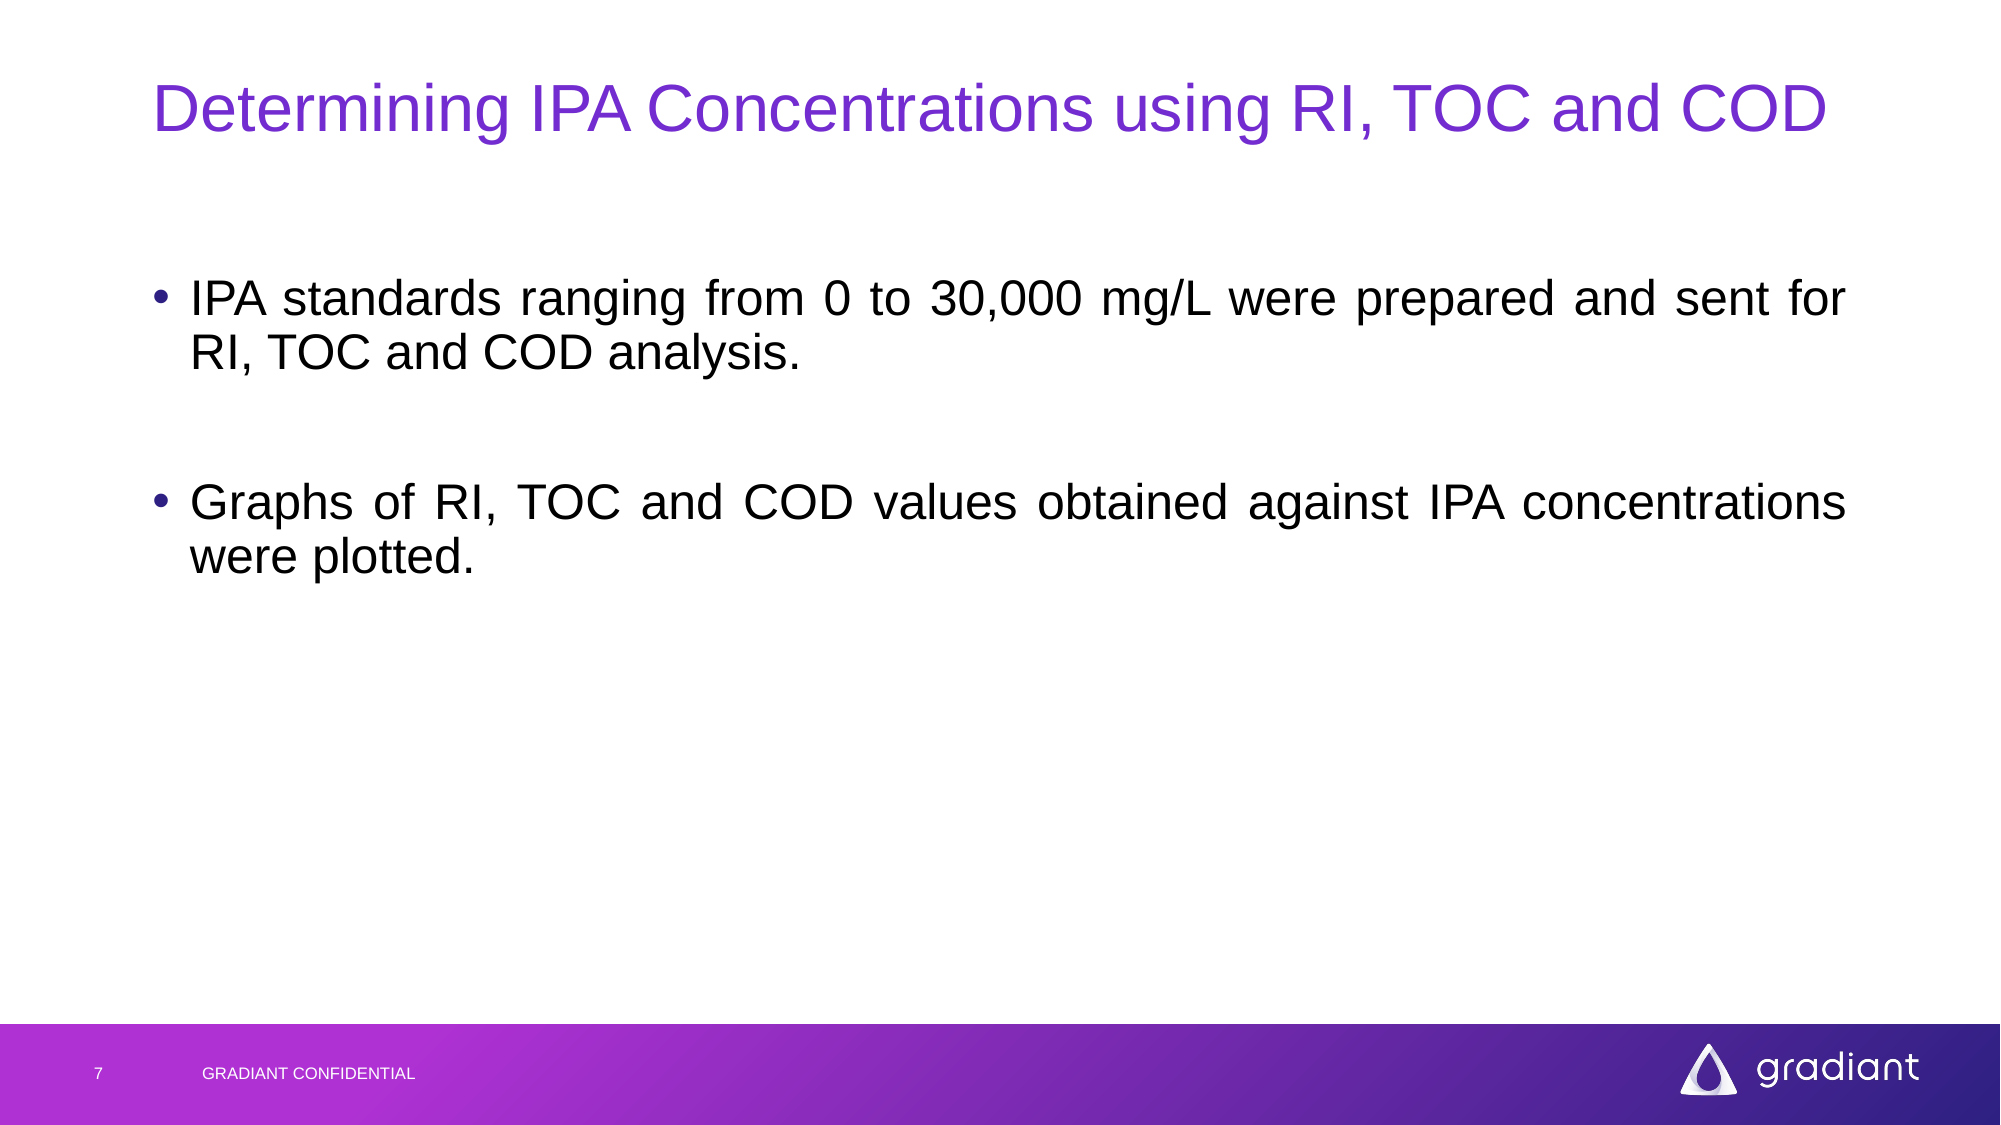

# Determining IPA Concentrations using RI, TOC and COD
IPA standards ranging from 0 to 30,000 mg/L were prepared and sent for RI, TOC and COD analysis.

Graphs of RI, TOC and COD values obtained against IPA concentrations were plotted.
7
GRADIANT CONFIDENTIAL